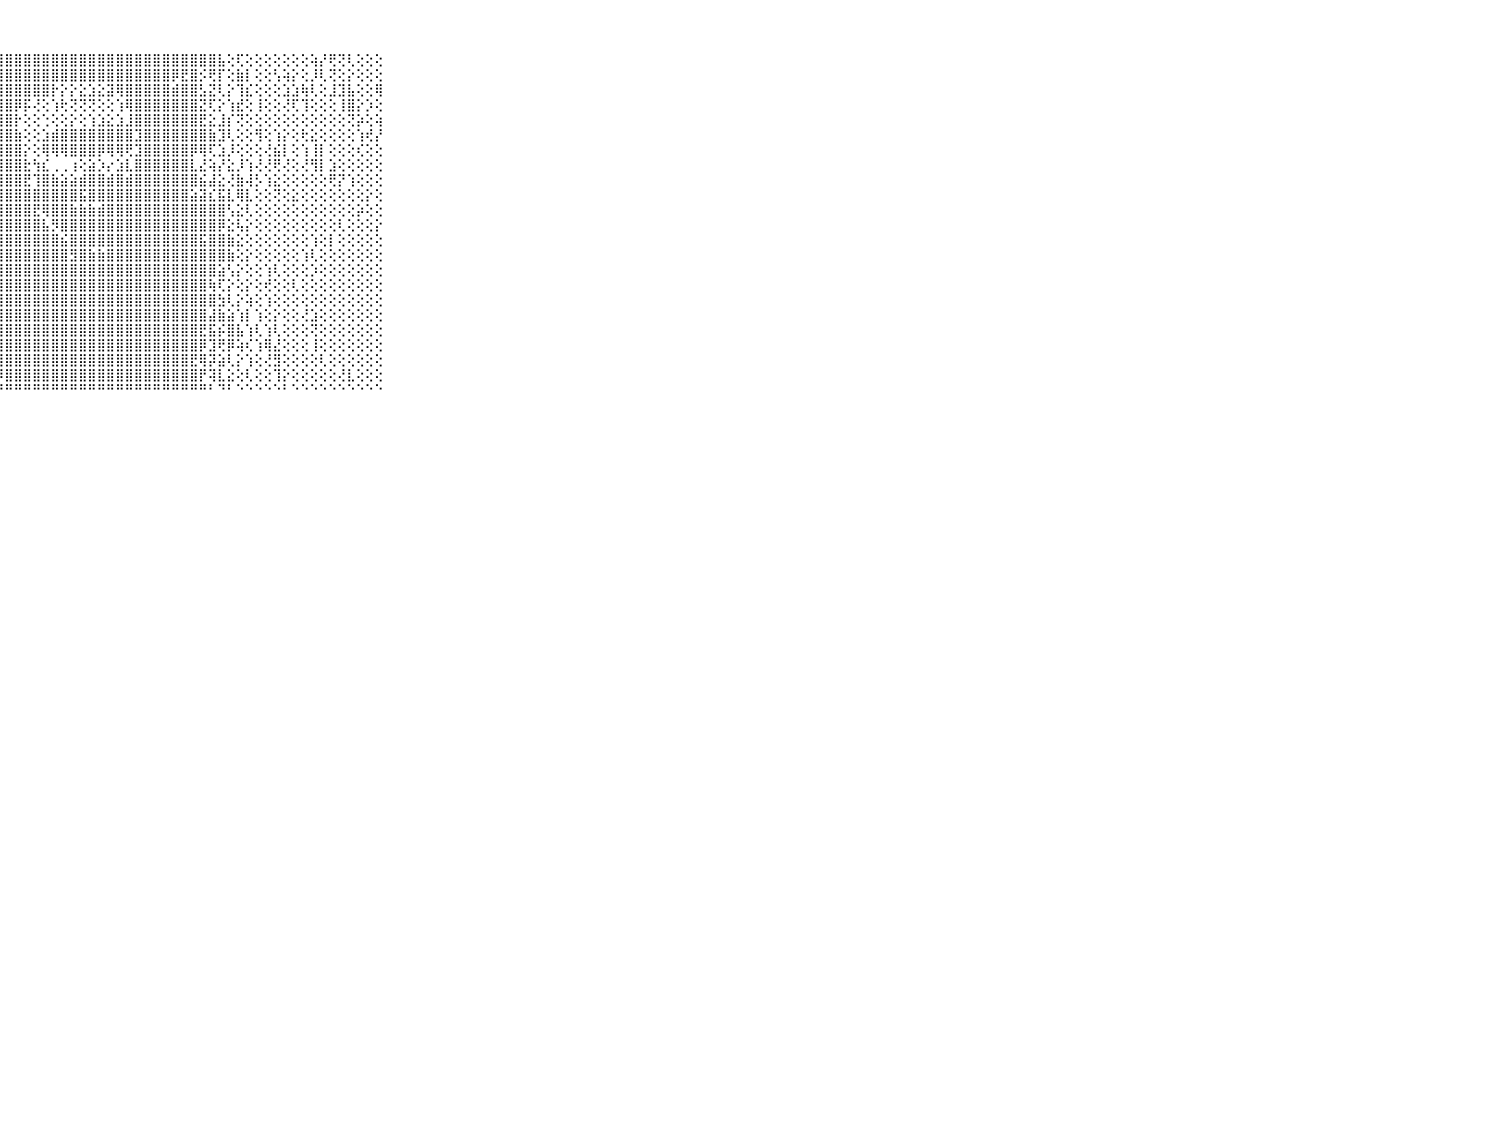

⠀⠀⠀⠀⠀⠀⠀⠀⠀⠀⠀⣿⣿⣿⣿⣿⣿⣿⣿⣿⣿⣿⣿⣿⣿⣿⣿⣿⣿⣿⣿⣿⣿⣿⣿⣿⣿⣿⣿⣿⣿⣿⣿⣿⣿⣿⣿⣿⣿⣿⣿⣧⢕⢏⢕⢕⢕⢕⢕⢕⢕⢵⡜⢟⢝⢇⢕⢕⢕⠀⠀⠀⠀⠀⠀⠀⠀⠀⠀⠀⠀
⠀⠀⠀⠀⠀⠀⠀⠀⠀⠀⠀⣿⣿⣿⣿⣿⣿⣿⣿⣿⣿⣿⣿⣿⣿⣿⣿⣿⣿⣿⣿⣿⣿⣿⣿⣿⣿⣿⣿⣿⣿⣿⣿⣿⣿⣿⡿⣟⣿⡪⢟⡏⢕⣷⡇⢕⢕⢣⢵⡕⢕⡸⢇⢝⢕⡕⢕⢕⢕⠀⠀⠀⠀⠀⠀⠀⠀⠀⠀⠀⠀
⠀⠀⠀⠀⠀⠀⠀⠀⠀⠀⠀⣿⣿⣿⣿⣿⣿⣿⣿⣿⣿⣿⣿⣿⣿⣿⣿⣿⣿⣿⣿⣿⣿⡗⡕⡕⣕⣱⣕⣽⢿⣿⣿⣿⣿⣿⣾⣿⣿⣣⣝⢇⡕⢹⣎⢕⢕⢕⣱⣱⢷⢇⢕⣸⣹⣧⢕⢕⢿⠀⠀⠀⠀⠀⠀⠀⠀⠀⠀⠀⠀
⠀⠀⠀⠀⠀⠀⠀⠀⠀⠀⠀⣿⣿⣿⣿⣿⣿⣿⣿⣿⣿⣿⣿⣿⣿⣿⣿⣿⣿⡿⡯⢜⢕⢱⢗⢝⢝⢝⢕⢕⢱⢿⣿⣿⣿⣿⣿⣿⣿⣝⢏⡕⢱⣞⢕⢸⢕⢕⢜⢏⢹⢕⢕⢕⢸⣿⡕⡱⢕⠀⠀⠀⠀⠀⠀⠀⠀⠀⠀⠀⠀
⠀⠀⠀⠀⠀⠀⠀⠀⠀⠀⠀⣿⣿⣿⣿⣿⣿⣿⣿⣿⣿⣿⣿⣿⣿⣿⣿⣿⣿⡗⢕⢕⢑⢕⢕⡕⢕⢱⣱⣕⣱⣸⣿⣿⣿⣿⣿⣿⣿⣟⣕⣸⡎⢝⢕⢕⢕⢕⢕⢕⢕⢕⢕⢕⢕⢝⡵⢕⢵⠀⠀⠀⠀⠀⠀⠀⠀⠀⠀⠀⠀
⠀⠀⠀⠀⠀⠀⠀⠀⠀⠀⠀⣿⣿⣿⣿⣿⣿⣿⣿⣿⣿⣿⣿⣿⣿⣿⣿⣿⣿⣷⢕⢕⣱⣾⣿⣿⣿⣿⣿⣿⣿⣿⣹⣿⣿⣿⣿⣿⣿⣿⣷⣹⢇⢕⢕⢻⢕⢱⡕⢕⢗⣕⢕⢕⢕⢕⢱⢞⡜⠀⠀⠀⠀⠀⠀⠀⠀⠀⠀⠀⠀
⠀⠀⠀⠀⠀⠀⠀⠀⠀⠀⠀⣿⣿⣿⣿⣿⣿⣿⣿⣿⣿⣿⣿⣿⣿⣿⣿⣿⣿⣿⡕⢕⢿⢿⢿⣿⣿⣿⡿⢿⢿⢟⣹⣿⣿⣿⣿⣿⡿⢿⢏⣱⡸⢕⢕⢕⢜⣮⡇⢕⢱⢸⡇⢕⢕⢕⢎⢕⢕⠀⠀⠀⠀⠀⠀⠀⠀⠀⠀⠀⠀
⠀⠀⠀⠀⠀⠀⠀⠀⠀⠀⠀⣿⣿⣿⣿⣿⣿⣿⣿⣿⣿⣿⣿⣿⣿⣿⣿⣿⣿⣿⣗⢳⣎⢀⢀⢰⢕⣵⡱⡔⣱⣇⣿⣿⣿⣿⣿⣿⣇⣜⢵⡜⣕⡸⢱⢜⢜⢟⢜⢕⢜⢻⡇⣱⢕⢕⢕⢕⢕⠀⠀⠀⠀⠀⠀⠀⠀⠀⠀⠀⠀
⠀⠀⠀⠀⠀⠀⠀⠀⠀⠀⠀⣿⣿⣿⣿⣿⣿⣿⣿⣿⣿⣿⣿⣿⣿⣿⣿⣿⣿⣿⣟⢹⣿⣷⣵⣵⣾⣿⣿⣾⣿⣾⣿⣿⣿⣿⣿⣿⣿⣮⣼⣕⢜⣷⢼⡣⢱⣕⢕⢕⢕⢕⢕⢟⡝⢱⢕⢕⢕⠀⠀⠀⠀⠀⠀⠀⠀⠀⠀⠀⠀
⠀⠀⠀⠀⠀⠀⠀⠀⠀⠀⠀⣿⣿⣿⣿⣿⣿⣿⣿⣿⣿⣿⣿⣿⣿⣿⣿⣿⣿⣿⣿⣿⣿⣿⣿⣿⣯⣿⣿⣿⣿⣿⣿⣿⣿⣿⣿⣿⣵⣽⣎⣯⣇⢿⣇⢕⢕⢝⢕⣕⢕⢕⢕⢕⢕⢕⢕⡕⢕⠀⠀⠀⠀⠀⠀⠀⠀⠀⠀⠀⠀
⠀⠀⠀⠀⠀⠀⠀⠀⠀⠀⠀⣿⣿⣿⣿⣿⣿⣿⣿⣿⣿⣿⣿⣿⣿⣿⣿⣿⣿⣿⣿⣟⢿⣿⣿⣷⣷⣷⣾⣿⣿⣿⣿⣿⣿⣿⣿⣿⣿⣿⣿⣿⢣⣕⢇⢕⢕⢕⢕⢕⢕⢕⢕⢕⢕⢕⡵⢕⢕⠀⠀⠀⠀⠀⠀⠀⠀⠀⠀⠀⠀
⠀⠀⠀⠀⠀⠀⠀⠀⠀⠀⠀⣿⣿⣿⣿⣿⣿⣿⣿⣿⣿⣿⣿⣿⣿⣿⣿⣿⣿⣿⣿⣿⣧⡻⣿⣿⣿⣿⣿⣿⣿⣿⣿⣿⣿⣿⣿⣿⣿⣿⣿⡿⣕⢧⡕⢕⢕⢕⢕⢕⢕⢕⢕⢕⢇⢕⢕⢕⡕⠀⠀⠀⠀⠀⠀⠀⠀⠀⠀⠀⠀
⠀⠀⠀⠀⠀⠀⠀⠀⠀⠀⠀⣿⣿⣿⣿⣿⣿⣿⣿⣿⣿⣿⣿⣿⣿⣿⣿⣿⣿⣿⣿⣿⣿⣿⣮⣿⣿⣿⣿⣿⣿⣿⣿⣿⣿⣿⣿⣿⣿⣯⣿⣿⣷⣕⢕⢕⢕⢕⢕⢕⢕⢱⢕⡇⢕⢕⢕⢕⢕⠀⠀⠀⠀⠀⠀⠀⠀⠀⠀⠀⠀
⠀⠀⠀⠀⠀⠀⠀⠀⠀⠀⠀⣿⣿⣿⣿⣿⣿⣿⣿⣿⣿⣿⣿⣿⣿⣿⣿⣿⣿⣿⣿⣿⣿⣿⣿⣻⣿⣷⣷⣿⣿⣿⣿⣿⣿⣿⣿⣿⣿⣿⣿⣿⣷⢕⡕⢕⢕⢕⢕⢕⢱⢇⢕⢕⢕⢕⢕⢕⢕⠀⠀⠀⠀⠀⠀⠀⠀⠀⠀⠀⠀
⠀⠀⠀⠀⠀⠀⠀⠀⠀⠀⠀⣿⣿⣿⣿⣿⣿⣿⣿⣿⣿⣿⣿⣿⣿⣿⣿⣿⣿⣿⣿⣿⣿⣿⣿⣿⣿⣿⣿⣿⣿⣿⣿⣿⣿⣿⣿⣿⣿⣿⣿⣵⢣⡕⢕⢕⢱⢇⢕⢕⢕⡱⢕⢕⢕⢕⢕⢕⢕⠀⠀⠀⠀⠀⠀⠀⠀⠀⠀⠀⠀
⠀⠀⠀⠀⠀⠀⠀⠀⠀⠀⠀⣿⣿⣿⣿⣿⣿⣿⣿⣿⣿⣿⣿⣿⣿⣿⣿⣿⣿⣿⣿⣿⣿⣿⣿⣿⣿⣿⣿⣿⣿⣿⣿⣿⣿⣿⣿⣿⣿⣿⢷⢏⡕⢕⡕⢕⢞⢕⢕⢇⢕⢕⢕⢕⢕⢕⢕⢕⢕⠀⠀⠀⠀⠀⠀⠀⠀⠀⠀⠀⠀
⠀⠀⠀⠀⠀⠀⠀⠀⠀⠀⠀⣿⣿⣿⣿⣿⣿⣿⣿⣿⣿⣿⣿⣿⣿⣿⣿⣿⣿⣿⣿⣿⣿⣿⣿⣿⣿⣿⣿⣿⣿⣿⣿⣿⣿⣿⣿⣿⣿⣿⣿⣳⢇⡕⢵⢕⢱⢕⢕⢕⢕⢕⢕⢕⢕⢕⢕⢕⢕⠀⠀⠀⠀⠀⠀⠀⠀⠀⠀⠀⠀
⠀⠀⠀⠀⠀⠀⠀⠀⠀⠀⠀⣿⣿⣿⣿⣿⣿⣿⣿⣿⣿⣿⣿⣿⣿⣿⣿⣿⣿⣿⣿⣿⣿⣿⣿⣿⣿⣿⣿⣿⣿⣿⣿⣿⣿⣿⣿⣿⣿⣿⣼⣷⣵⢱⡇⢱⢕⡕⢕⢕⢜⣱⢕⢕⢕⢕⢕⢕⢕⠀⠀⠀⠀⠀⠀⠀⠀⠀⠀⠀⠀
⠀⠀⠀⠀⠀⠀⠀⠀⠀⠀⠀⣿⣿⣿⣿⣿⣿⣿⣿⣿⣿⣿⣿⣿⣿⣿⣿⣿⣿⣿⣿⣿⣿⣿⣿⣿⣿⣿⣿⣿⣿⣿⣿⣿⣿⣿⣿⣿⣿⣟⣯⡮⣿⣧⢱⢇⢱⢇⢕⢕⢕⢝⢕⢕⢕⢕⢕⢕⢕⠀⠀⠀⠀⠀⠀⠀⠀⠀⠀⠀⠀
⠀⠀⠀⠀⠀⠀⠀⠀⠀⠀⠀⣿⣿⣿⣿⣿⣿⣿⣿⣿⣿⣿⣿⣿⣿⣿⣿⣿⣿⣿⣿⣿⣿⣿⣿⣿⣿⣿⣿⣿⣿⣿⣿⣿⣿⣿⣿⣿⣿⡿⣹⢟⡿⢵⢎⢱⢿⣜⢕⢕⢕⢸⢕⢕⢕⢕⢕⢕⢕⠀⠀⠀⠀⠀⠀⠀⠀⠀⠀⠀⠀
⠀⠀⠀⠀⠀⠀⠀⠀⠀⠀⠀⣿⣿⣿⣿⣿⣿⣿⣿⣿⣿⣿⣿⣿⣿⣿⣿⣿⣿⣿⣿⣿⣿⣿⣿⣿⣿⣿⣿⣿⣿⣿⣿⣿⣿⣿⣿⣿⣟⢿⡽⣵⢇⡕⢱⢕⢜⣻⢕⢕⢕⢕⢇⢕⢕⢕⢕⢕⢕⠀⠀⠀⠀⠀⠀⠀⠀⠀⠀⠀⠀
⠀⠀⠀⠀⠀⠀⠀⠀⠀⠀⠀⣿⣿⣿⣿⣿⣿⣿⣿⣿⣿⣿⣿⣿⣿⣿⣿⡿⣿⣿⣿⣿⣿⣿⣿⣿⣿⣿⣿⣿⣿⣿⣿⣿⣿⣿⣿⣿⣿⡟⢽⣇⣕⢕⢇⢕⢕⢹⡕⢕⢕⢕⢕⢕⢜⣇⢕⢕⢕⠀⠀⠀⠀⠀⠀⠀⠀⠀⠀⠀⠀
⠀⠀⠀⠀⠀⠀⠀⠀⠀⠀⠀⠛⠛⠛⠛⠛⠛⠛⠛⠛⠛⠛⠛⠛⠛⠛⠛⠛⠛⠛⠛⠛⠛⠛⠛⠛⠛⠛⠛⠛⠛⠛⠛⠛⠛⠛⠛⠛⠛⠛⠃⠙⠃⠑⠑⠑⠑⠑⠃⠑⠑⠑⠑⠑⠑⠑⠑⠑⠑⠀⠀⠀⠀⠀⠀⠀⠀⠀⠀⠀⠀